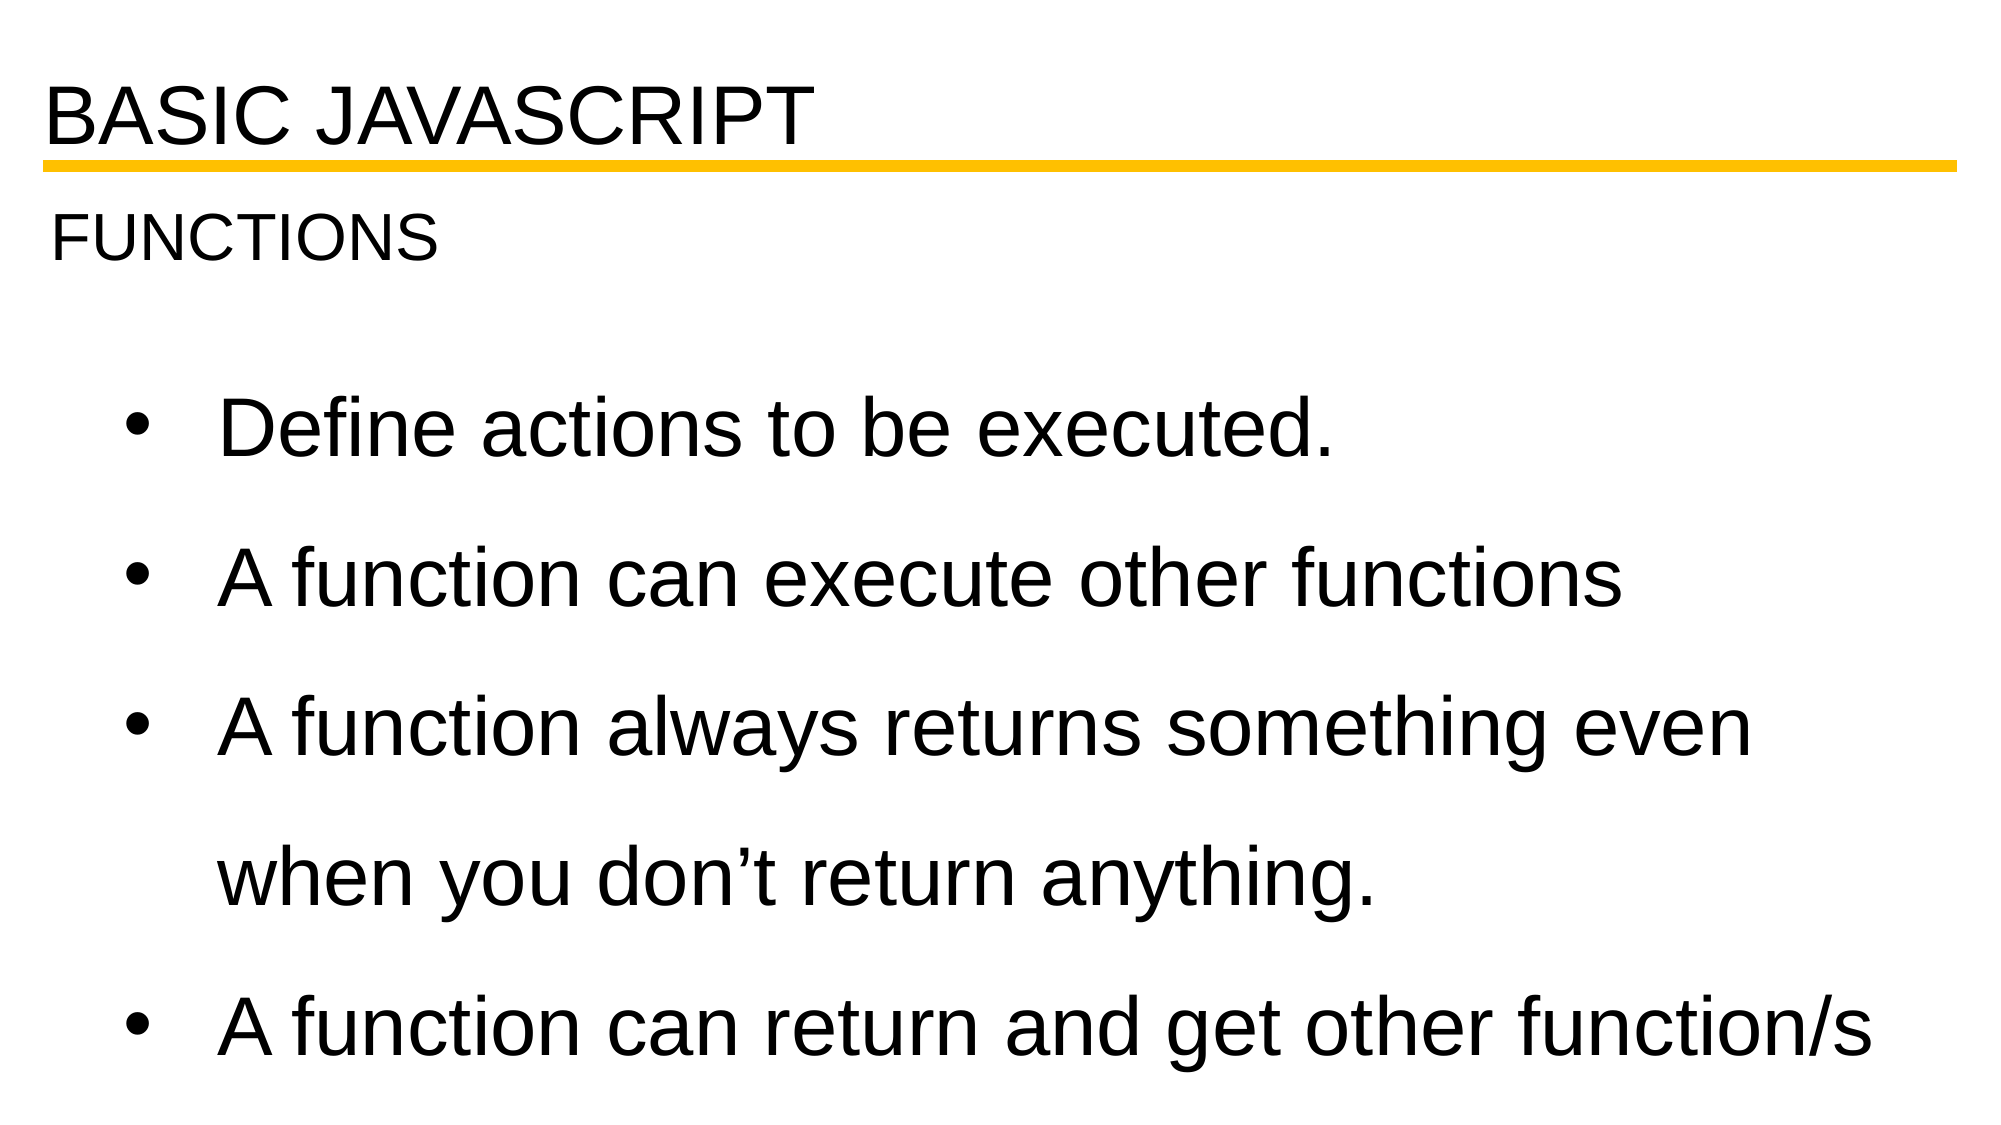

)
(
BASIC JAVASCRIPT
FUNCTIONS
Define actions to be executed.
A function can execute other functions
A function always returns something even
when you don’t return anything.
A function can return and get other function/s